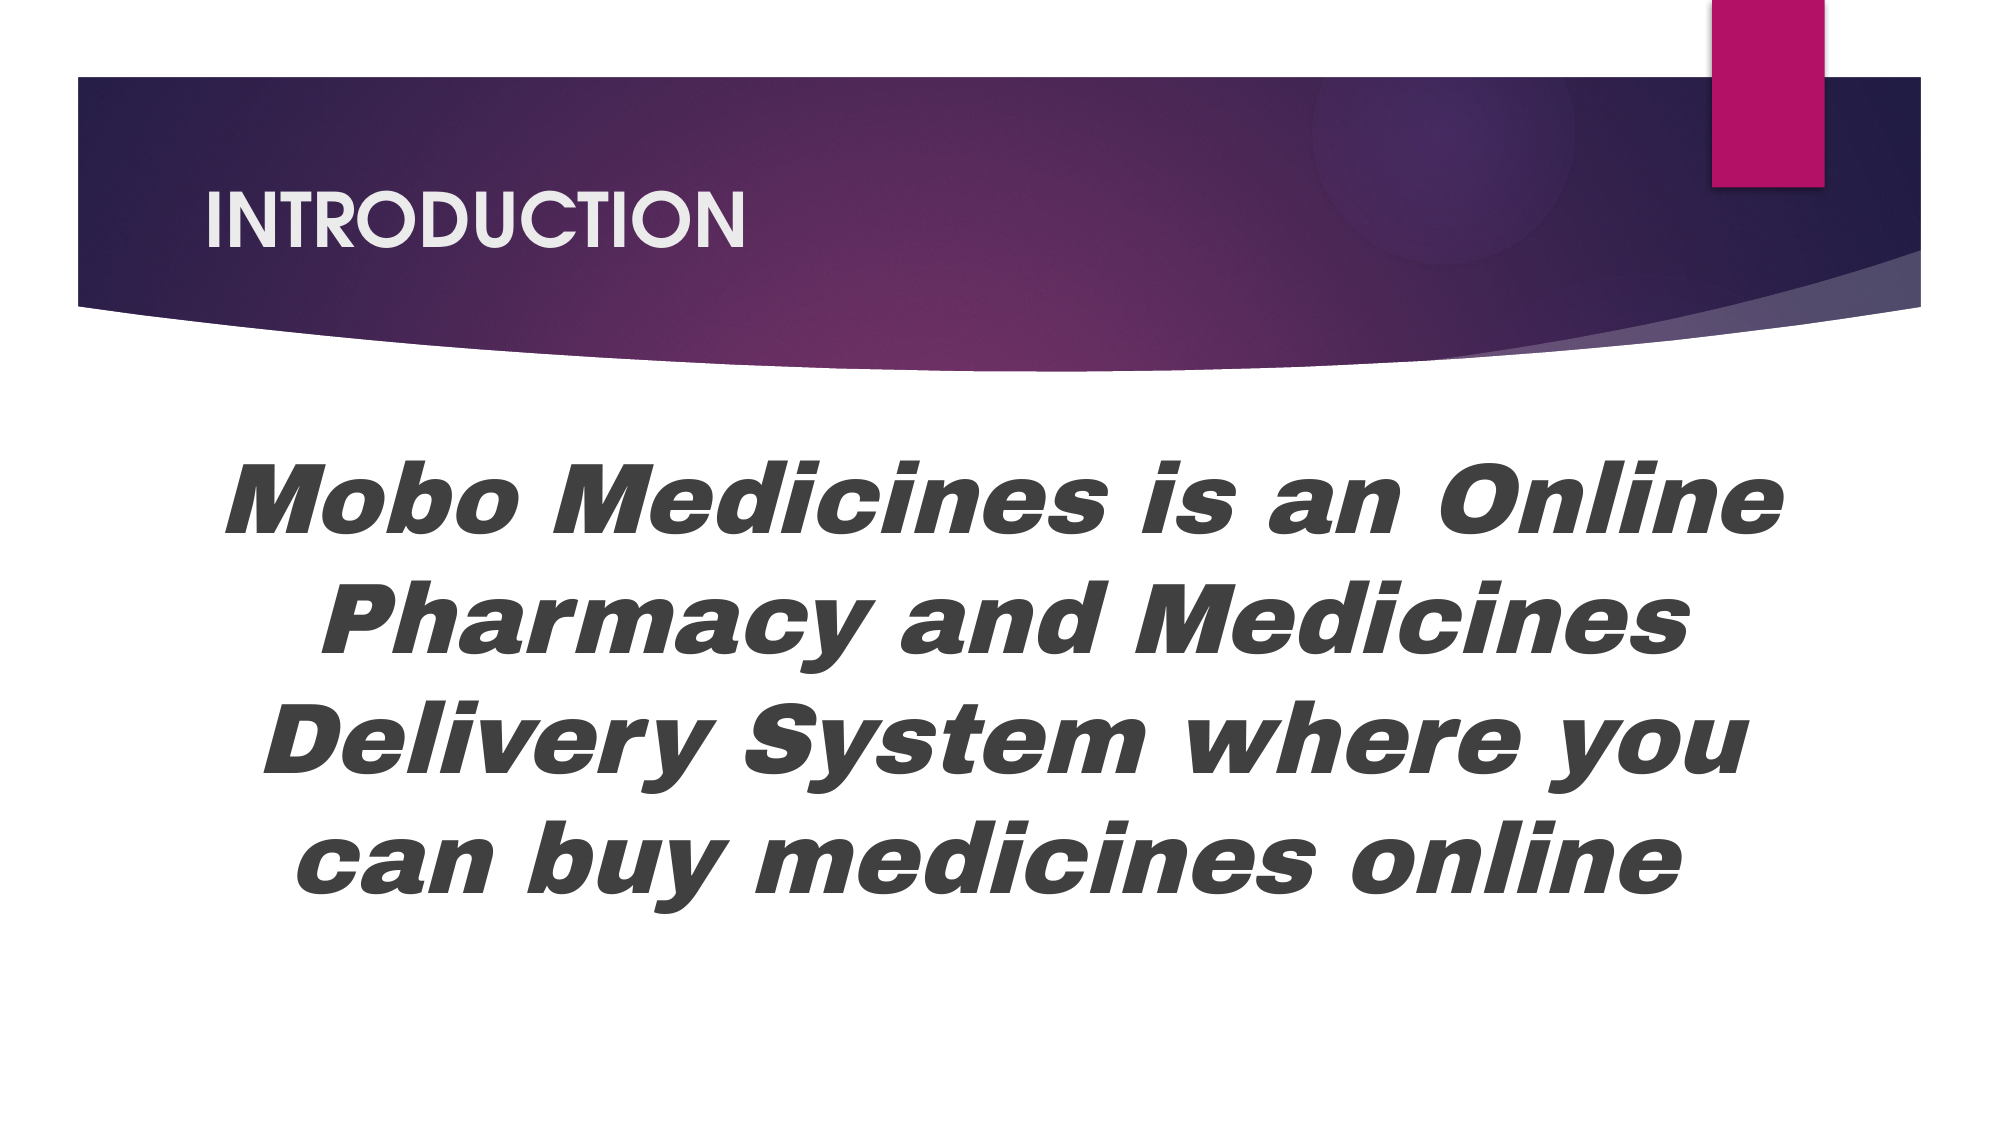

# INTRODUCTION
Mobo Medicines is an Online Pharmacy and Medicines Delivery System where you can buy medicines online